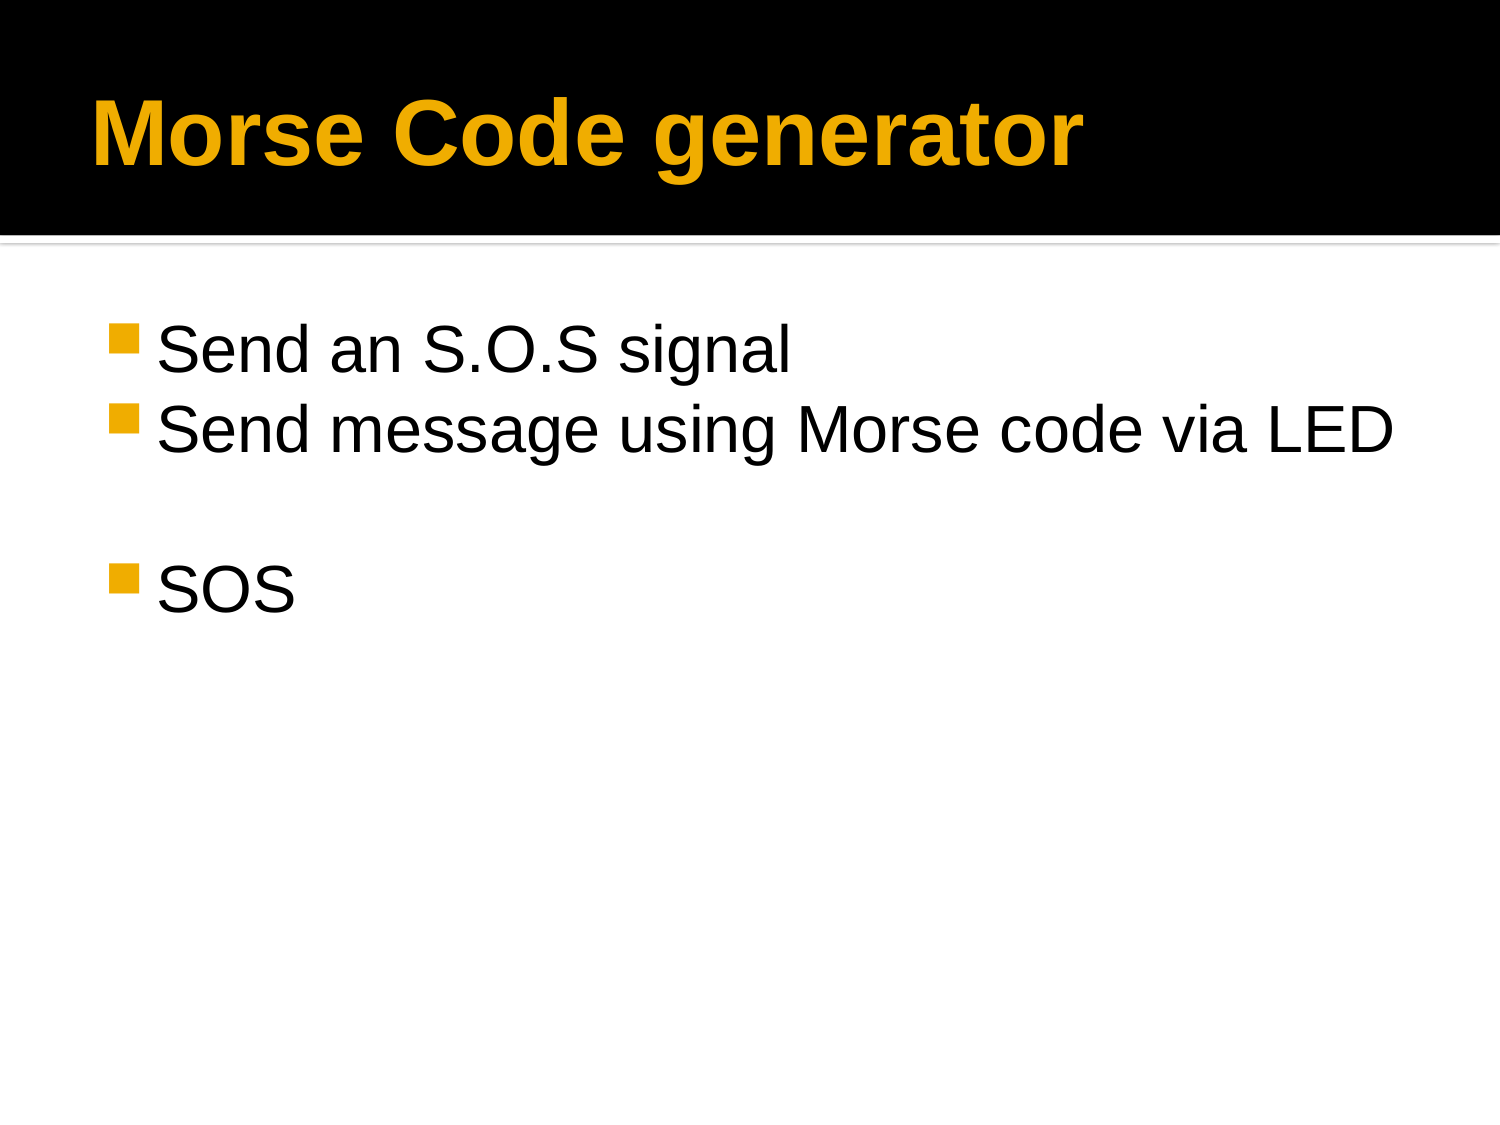

# Morse Code generator
Send an S.O.S signal
Send message using Morse code via LED

SOS